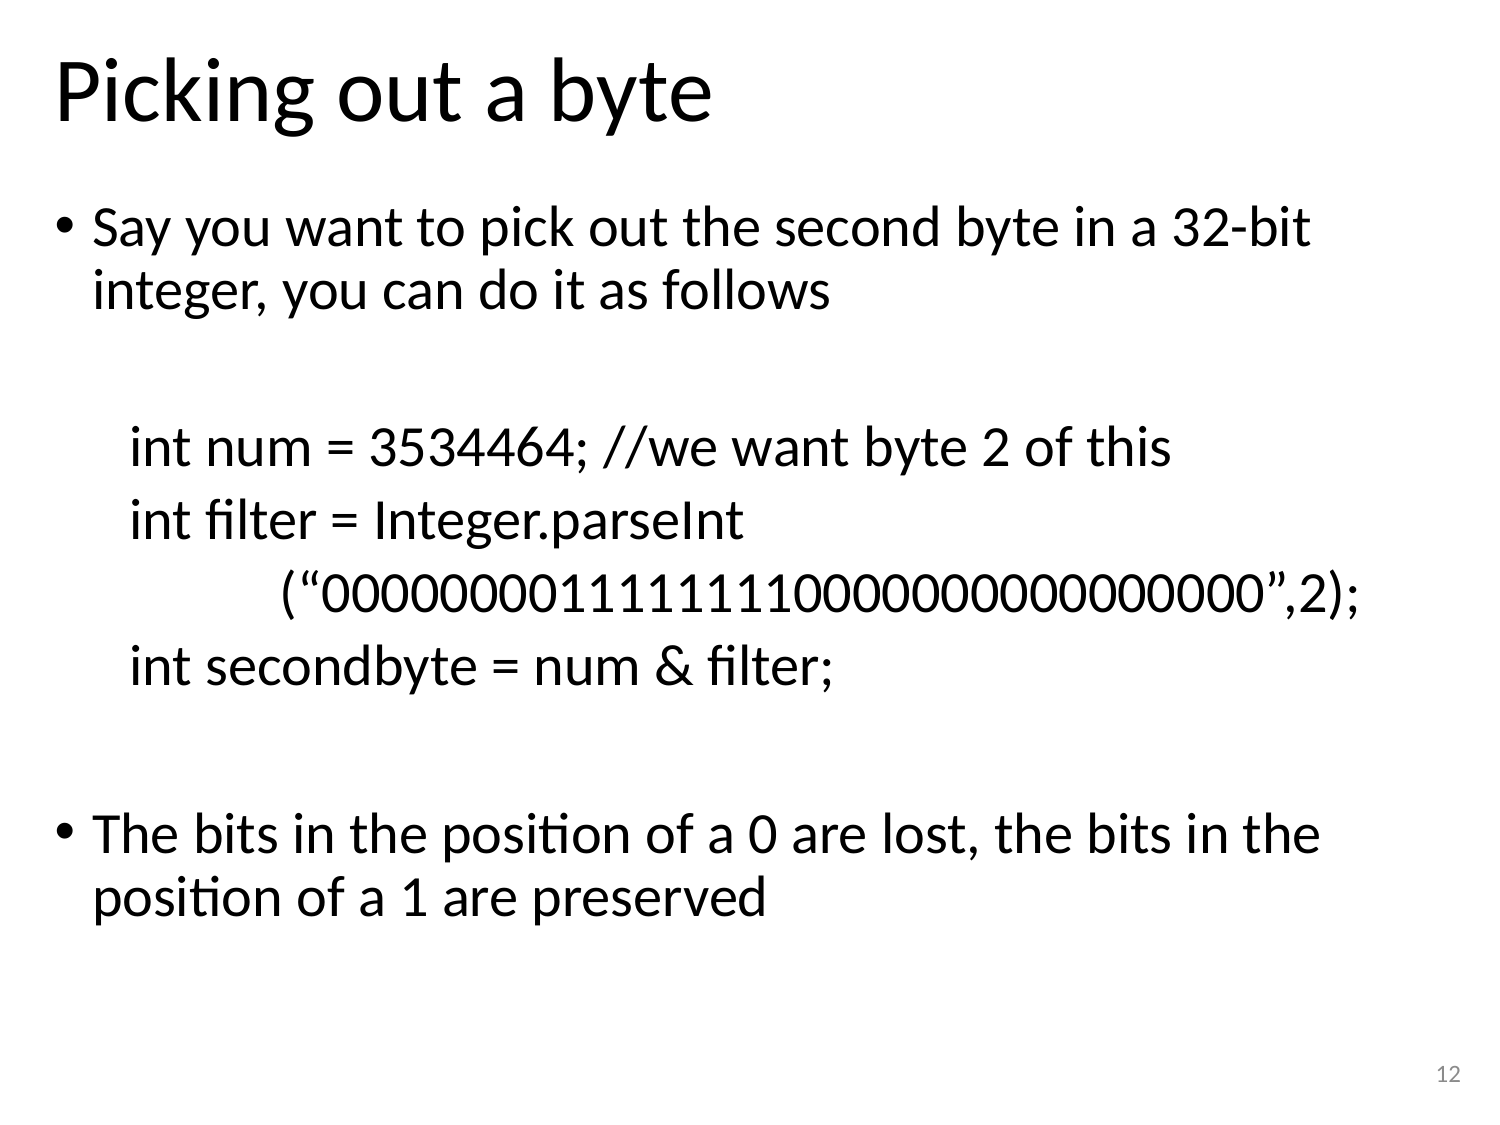

# Picking out a byte
Say you want to pick out the second byte in a 32-bit integer, you can do it as follows

int num = 3534464; //we want byte 2 of this
int filter = Integer.parseInt
	(“00000000111111110000000000000000”,2);
int secondbyte = num & filter;

The bits in the position of a 0 are lost, the bits in the position of a 1 are preserved

12